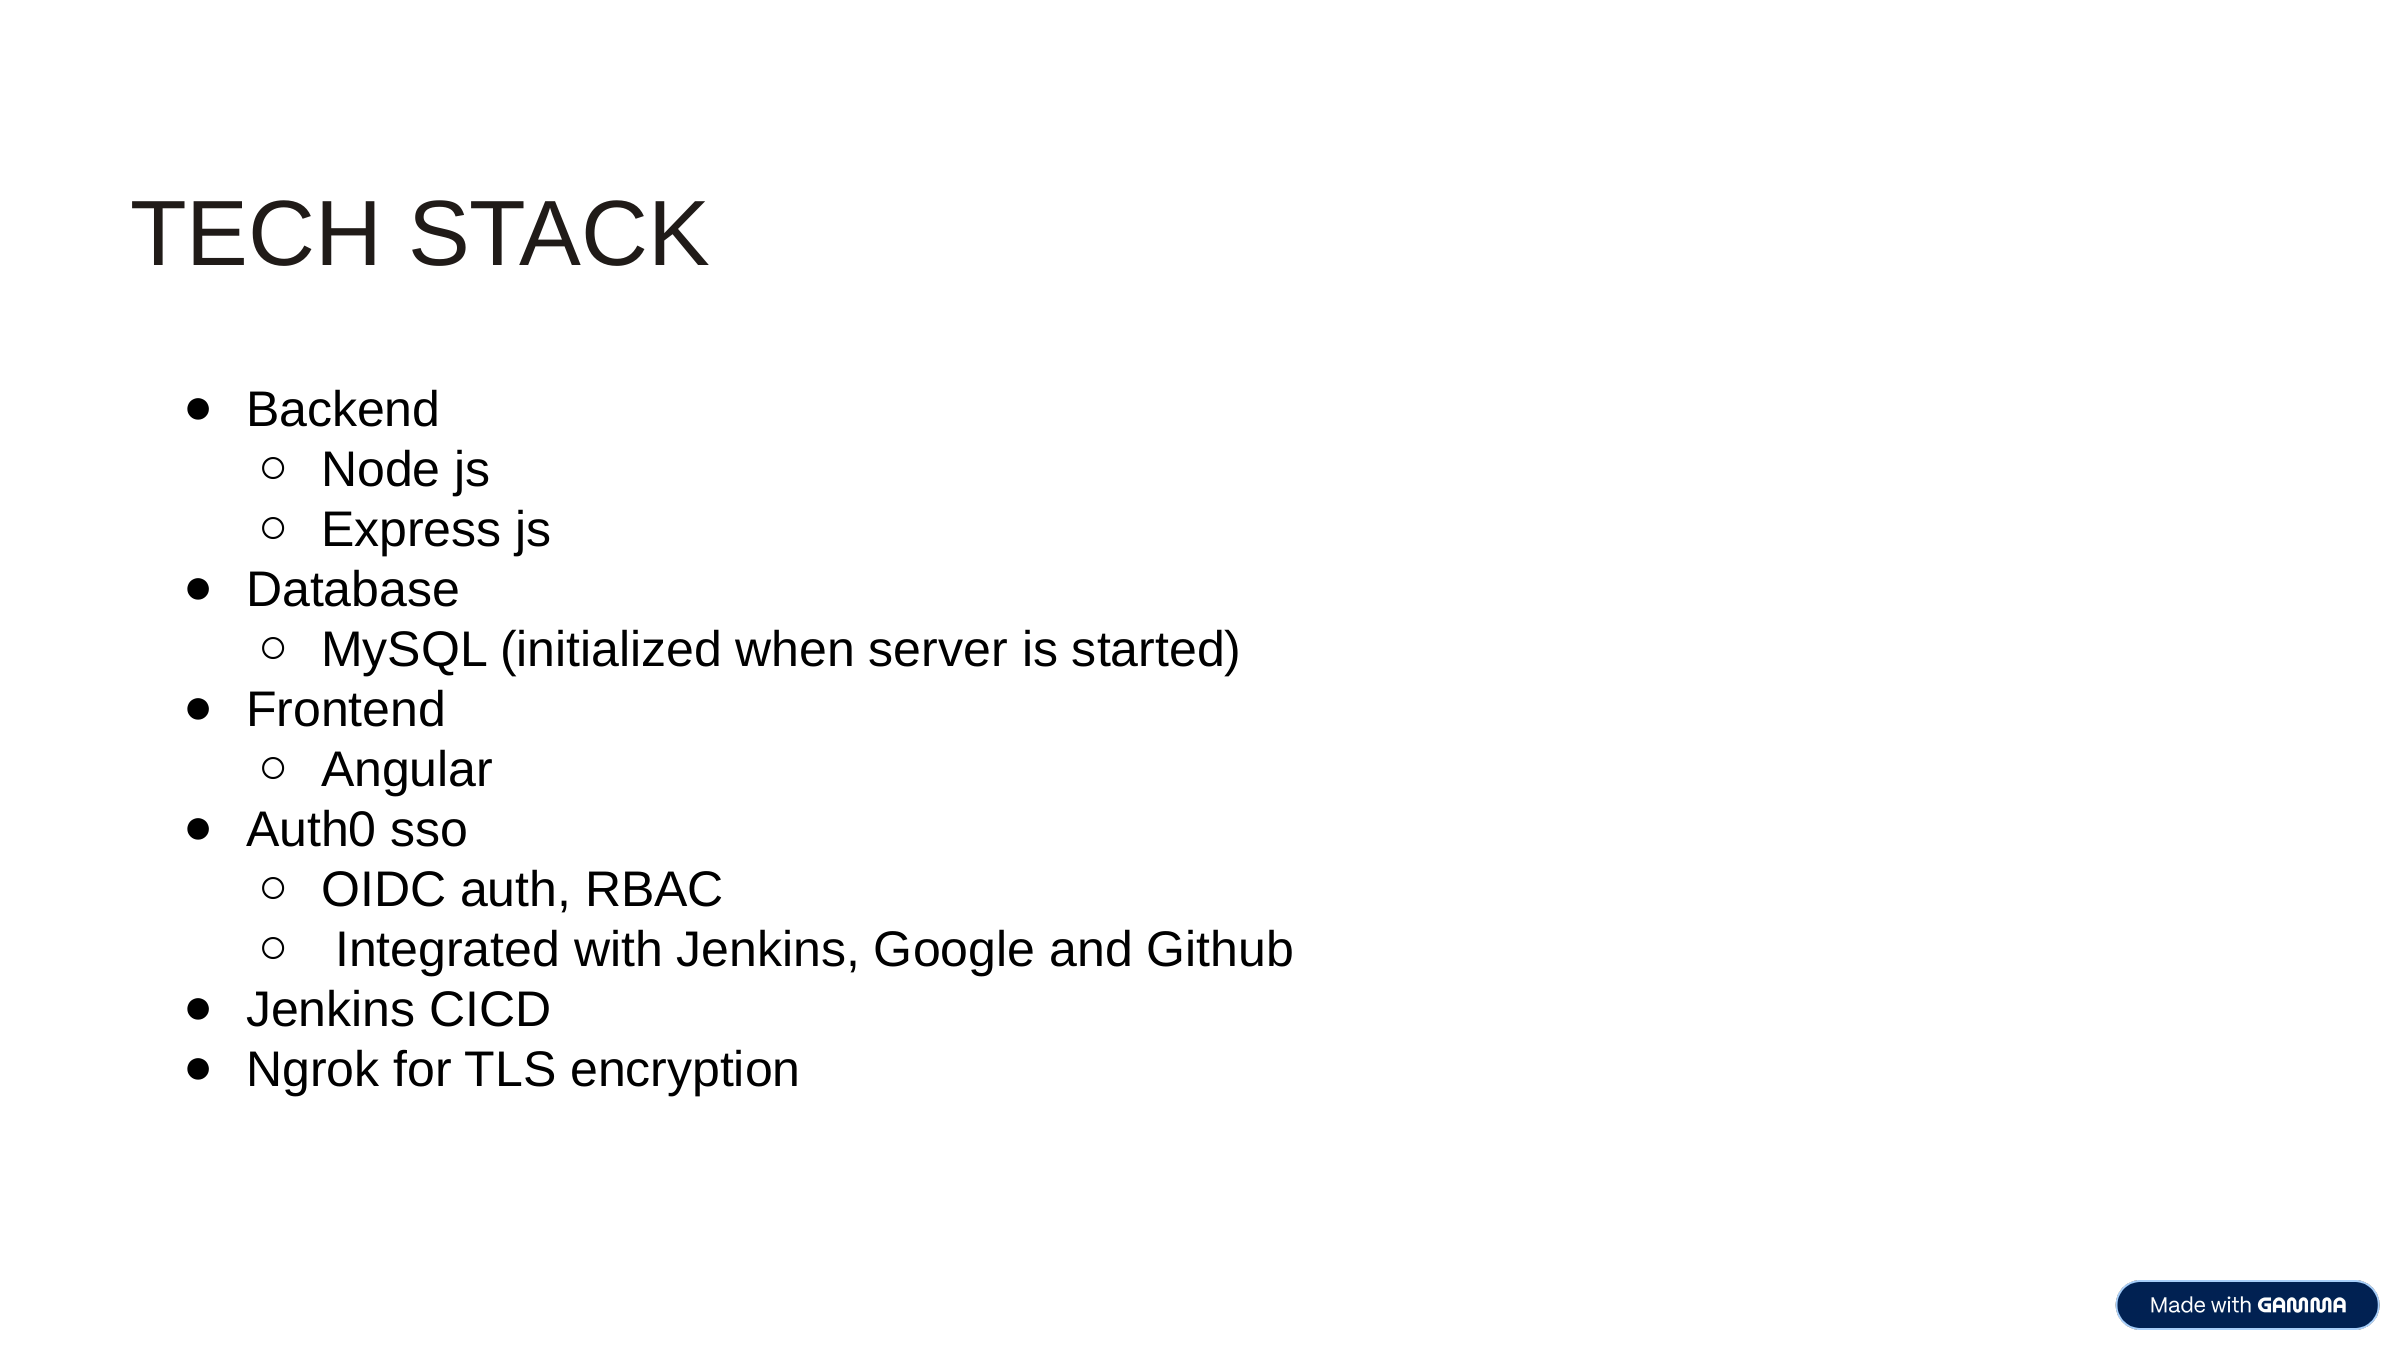

TECH STACK
Backend
Node js
Express js
Database
MySQL (initialized when server is started)
Frontend
Angular
Auth0 sso
OIDC auth, RBAC
 Integrated with Jenkins, Google and Github
Jenkins CICD
Ngrok for TLS encryption